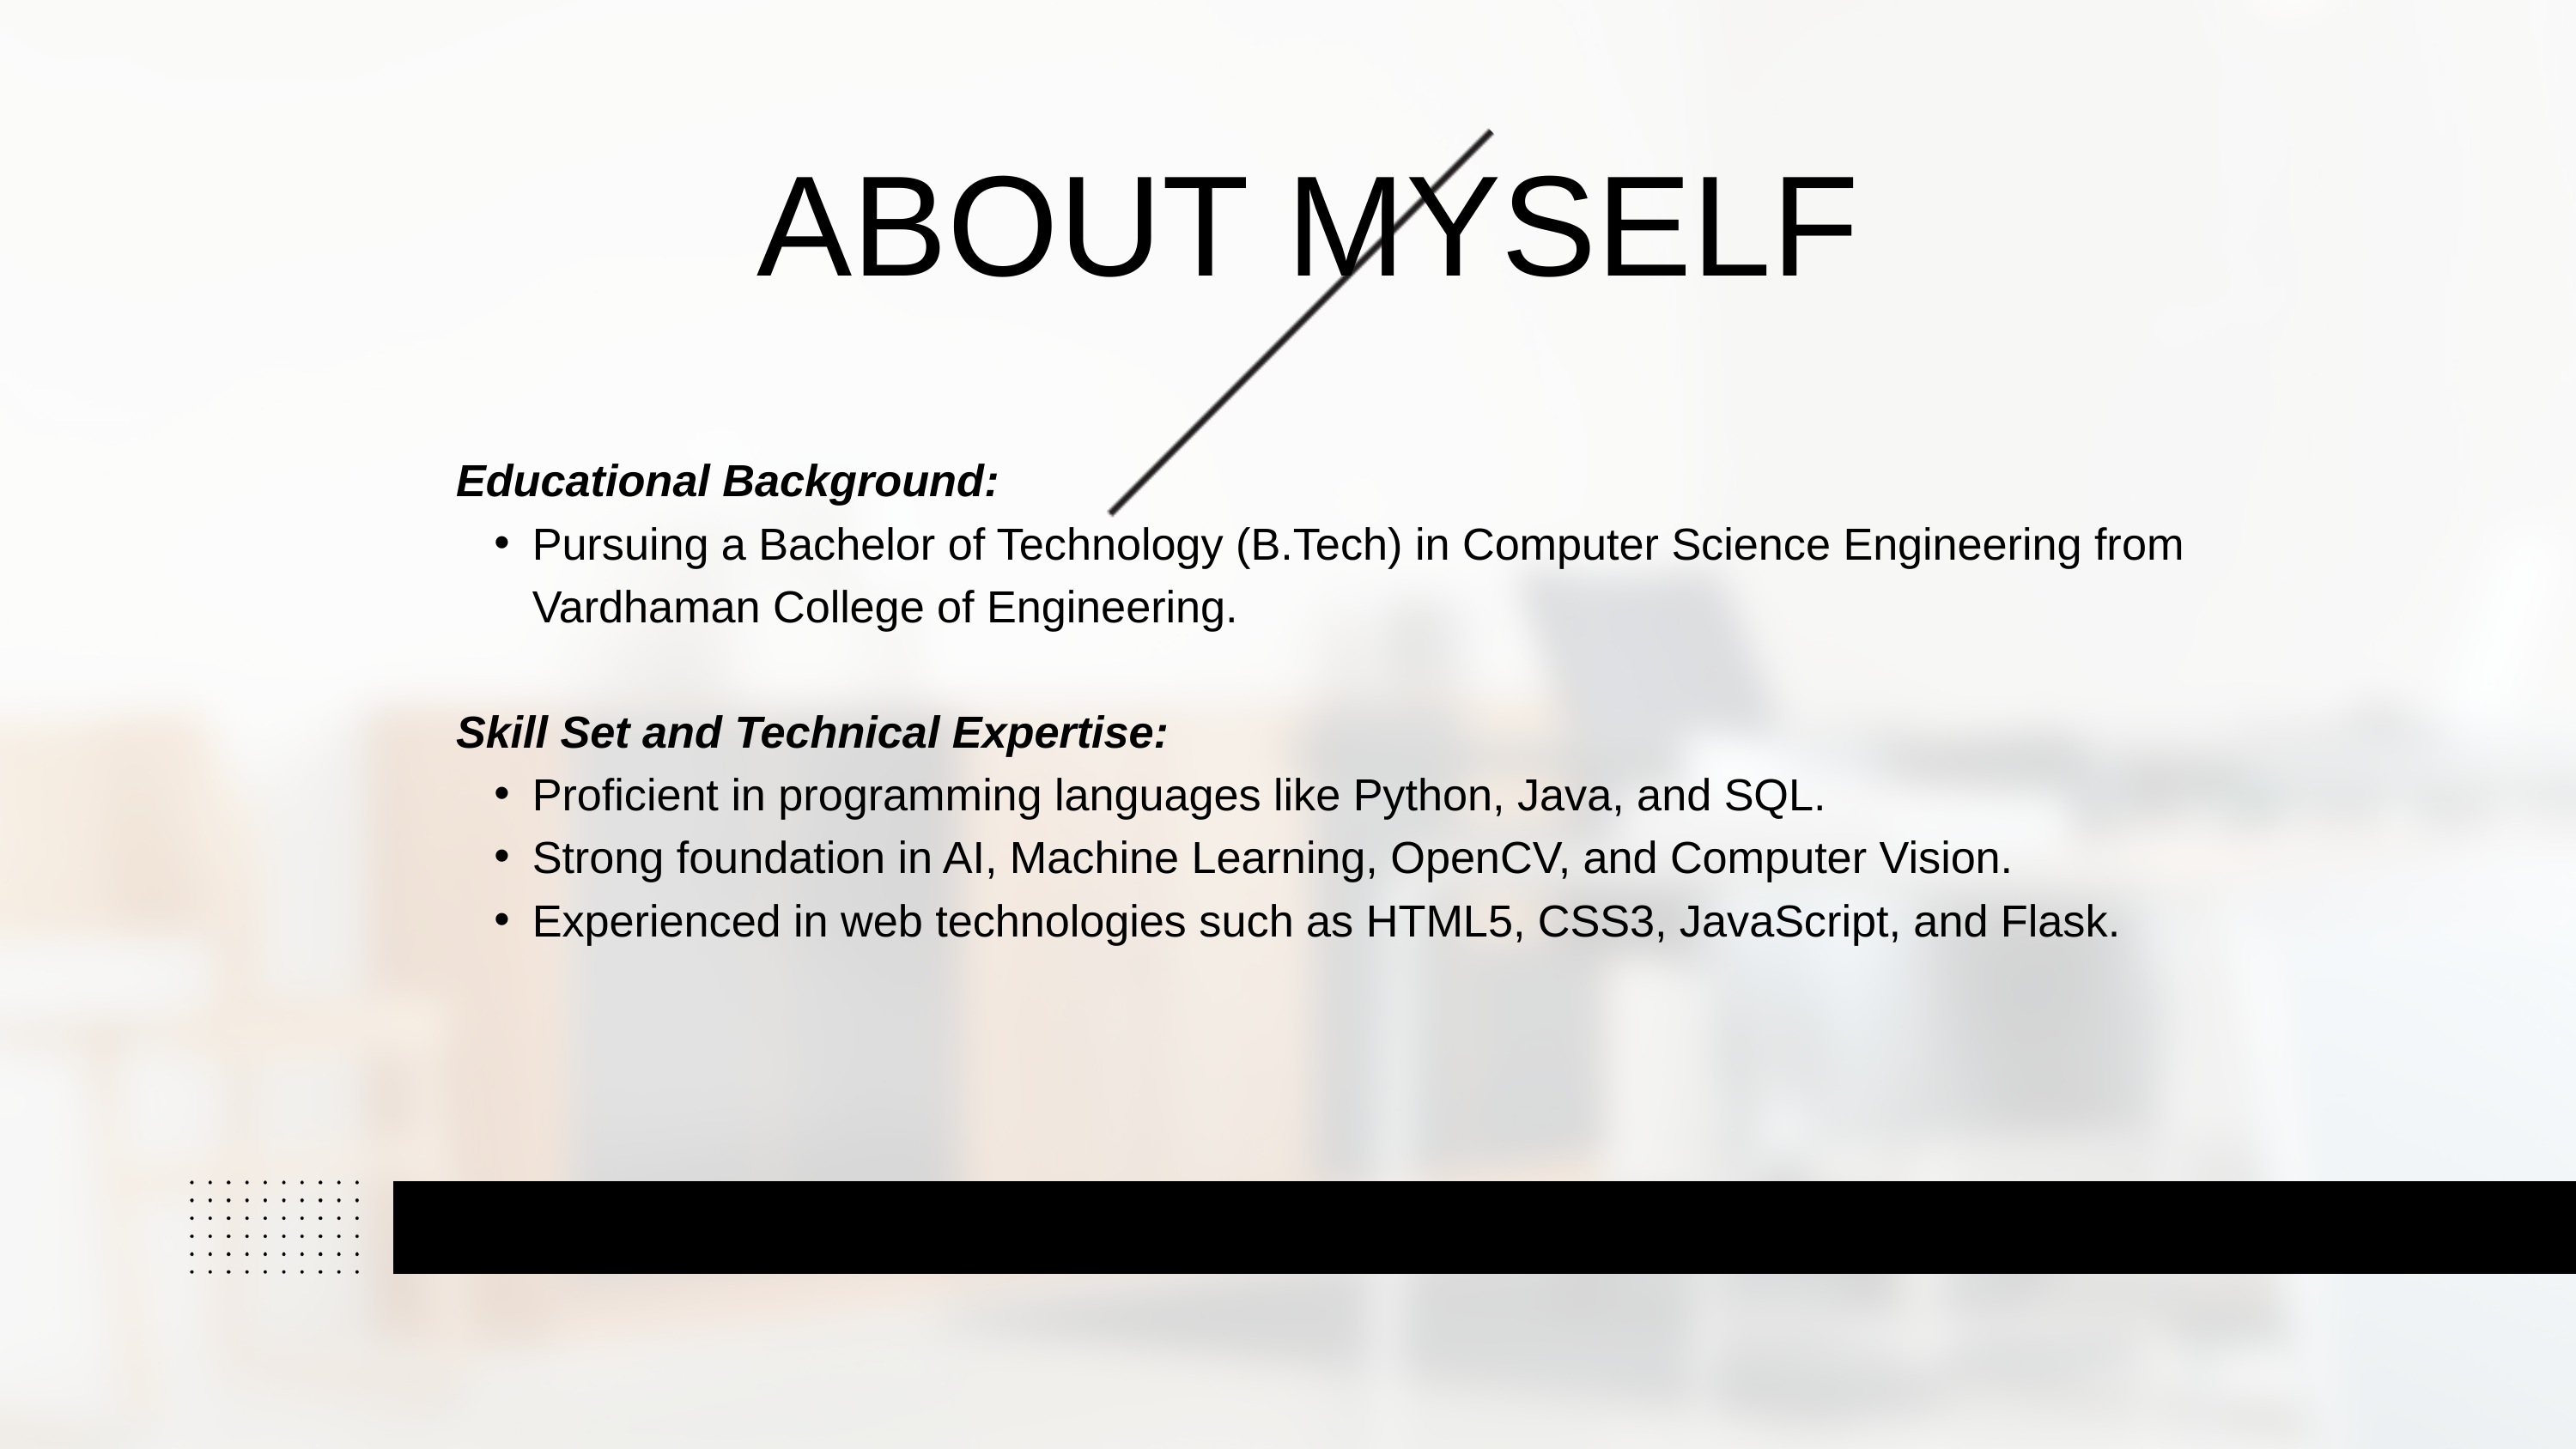

ABOUT MYSELF
Educational Background:
Pursuing a Bachelor of Technology (B.Tech) in Computer Science Engineering from Vardhaman College of Engineering.

Skill Set and Technical Expertise:
Proficient in programming languages like Python, Java, and SQL.
Strong foundation in AI, Machine Learning, OpenCV, and Computer Vision.
Experienced in web technologies such as HTML5, CSS3, JavaScript, and Flask.